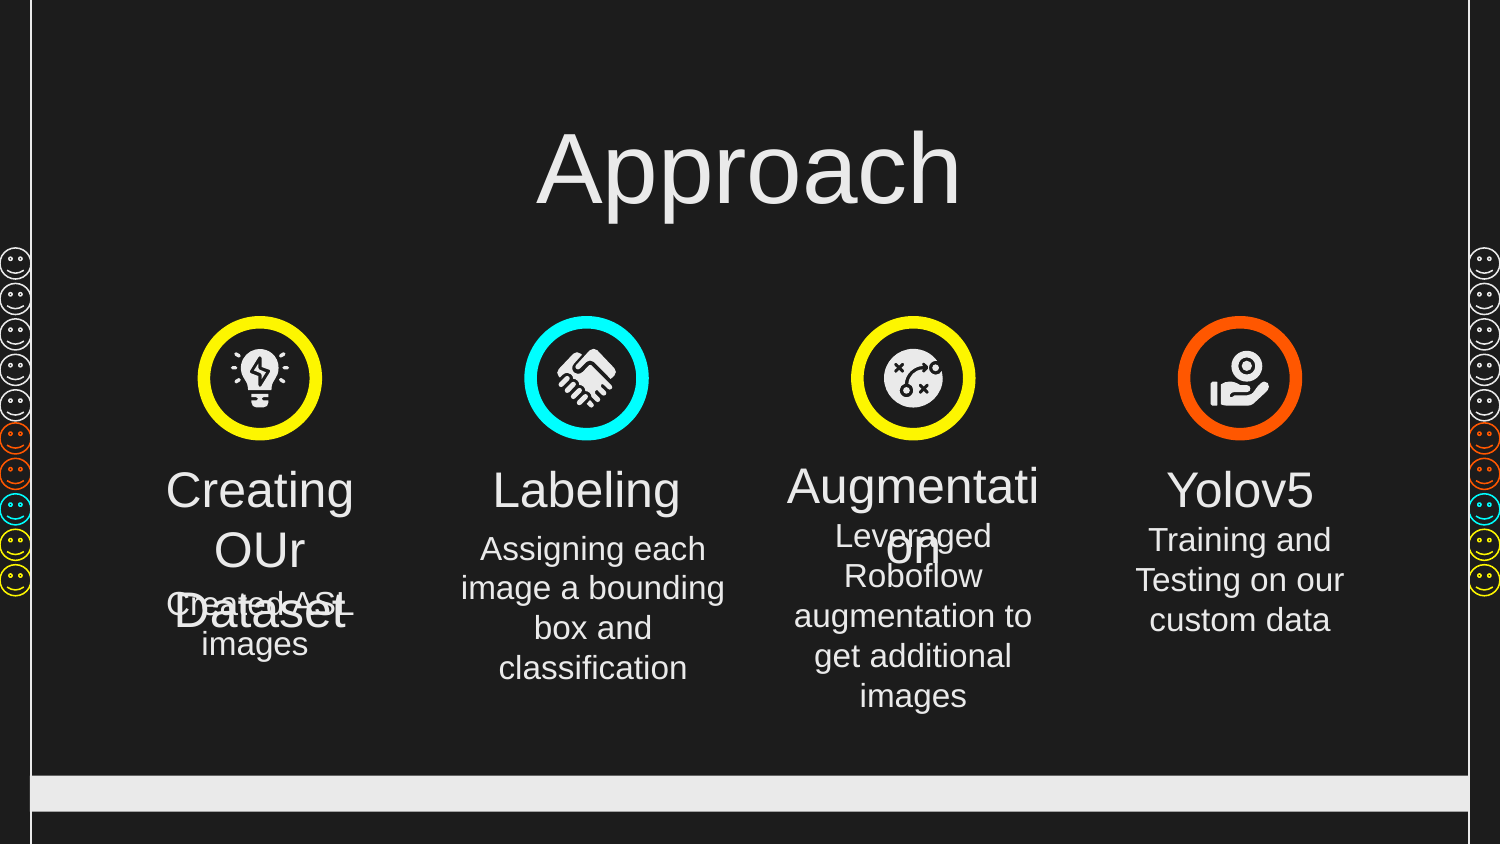

# Approach

Augmentation
Creating OUr Dataset
Labeling
Yolov5
Leveraged Roboflow augmentation to get additional images
Training and Testing on our custom data
Assigning each image a bounding box and classification
Created ASL images